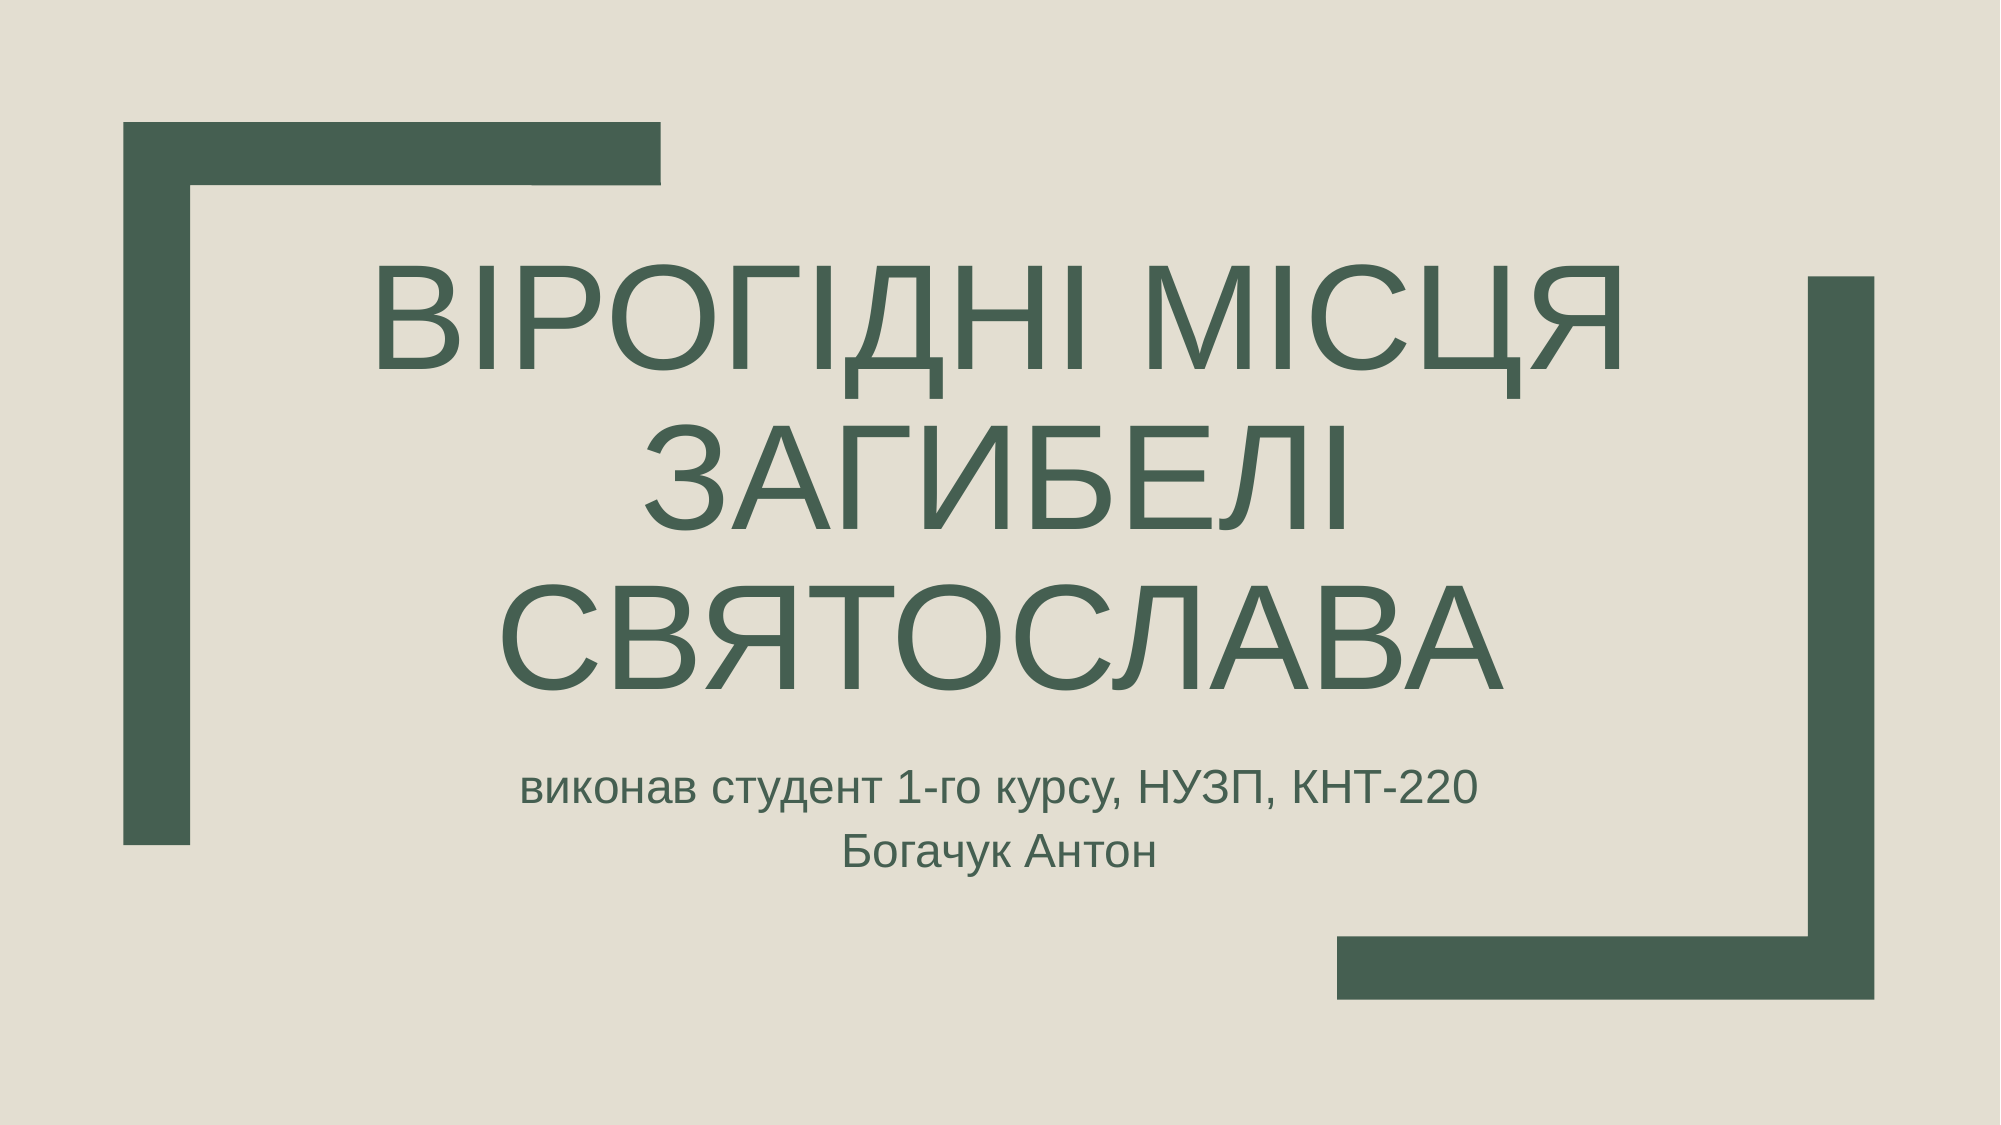

# Вірогідні Місця загибелі Святослава
виконав студент 1-го курсу, НУЗП, КНТ-220
Богачук Антон